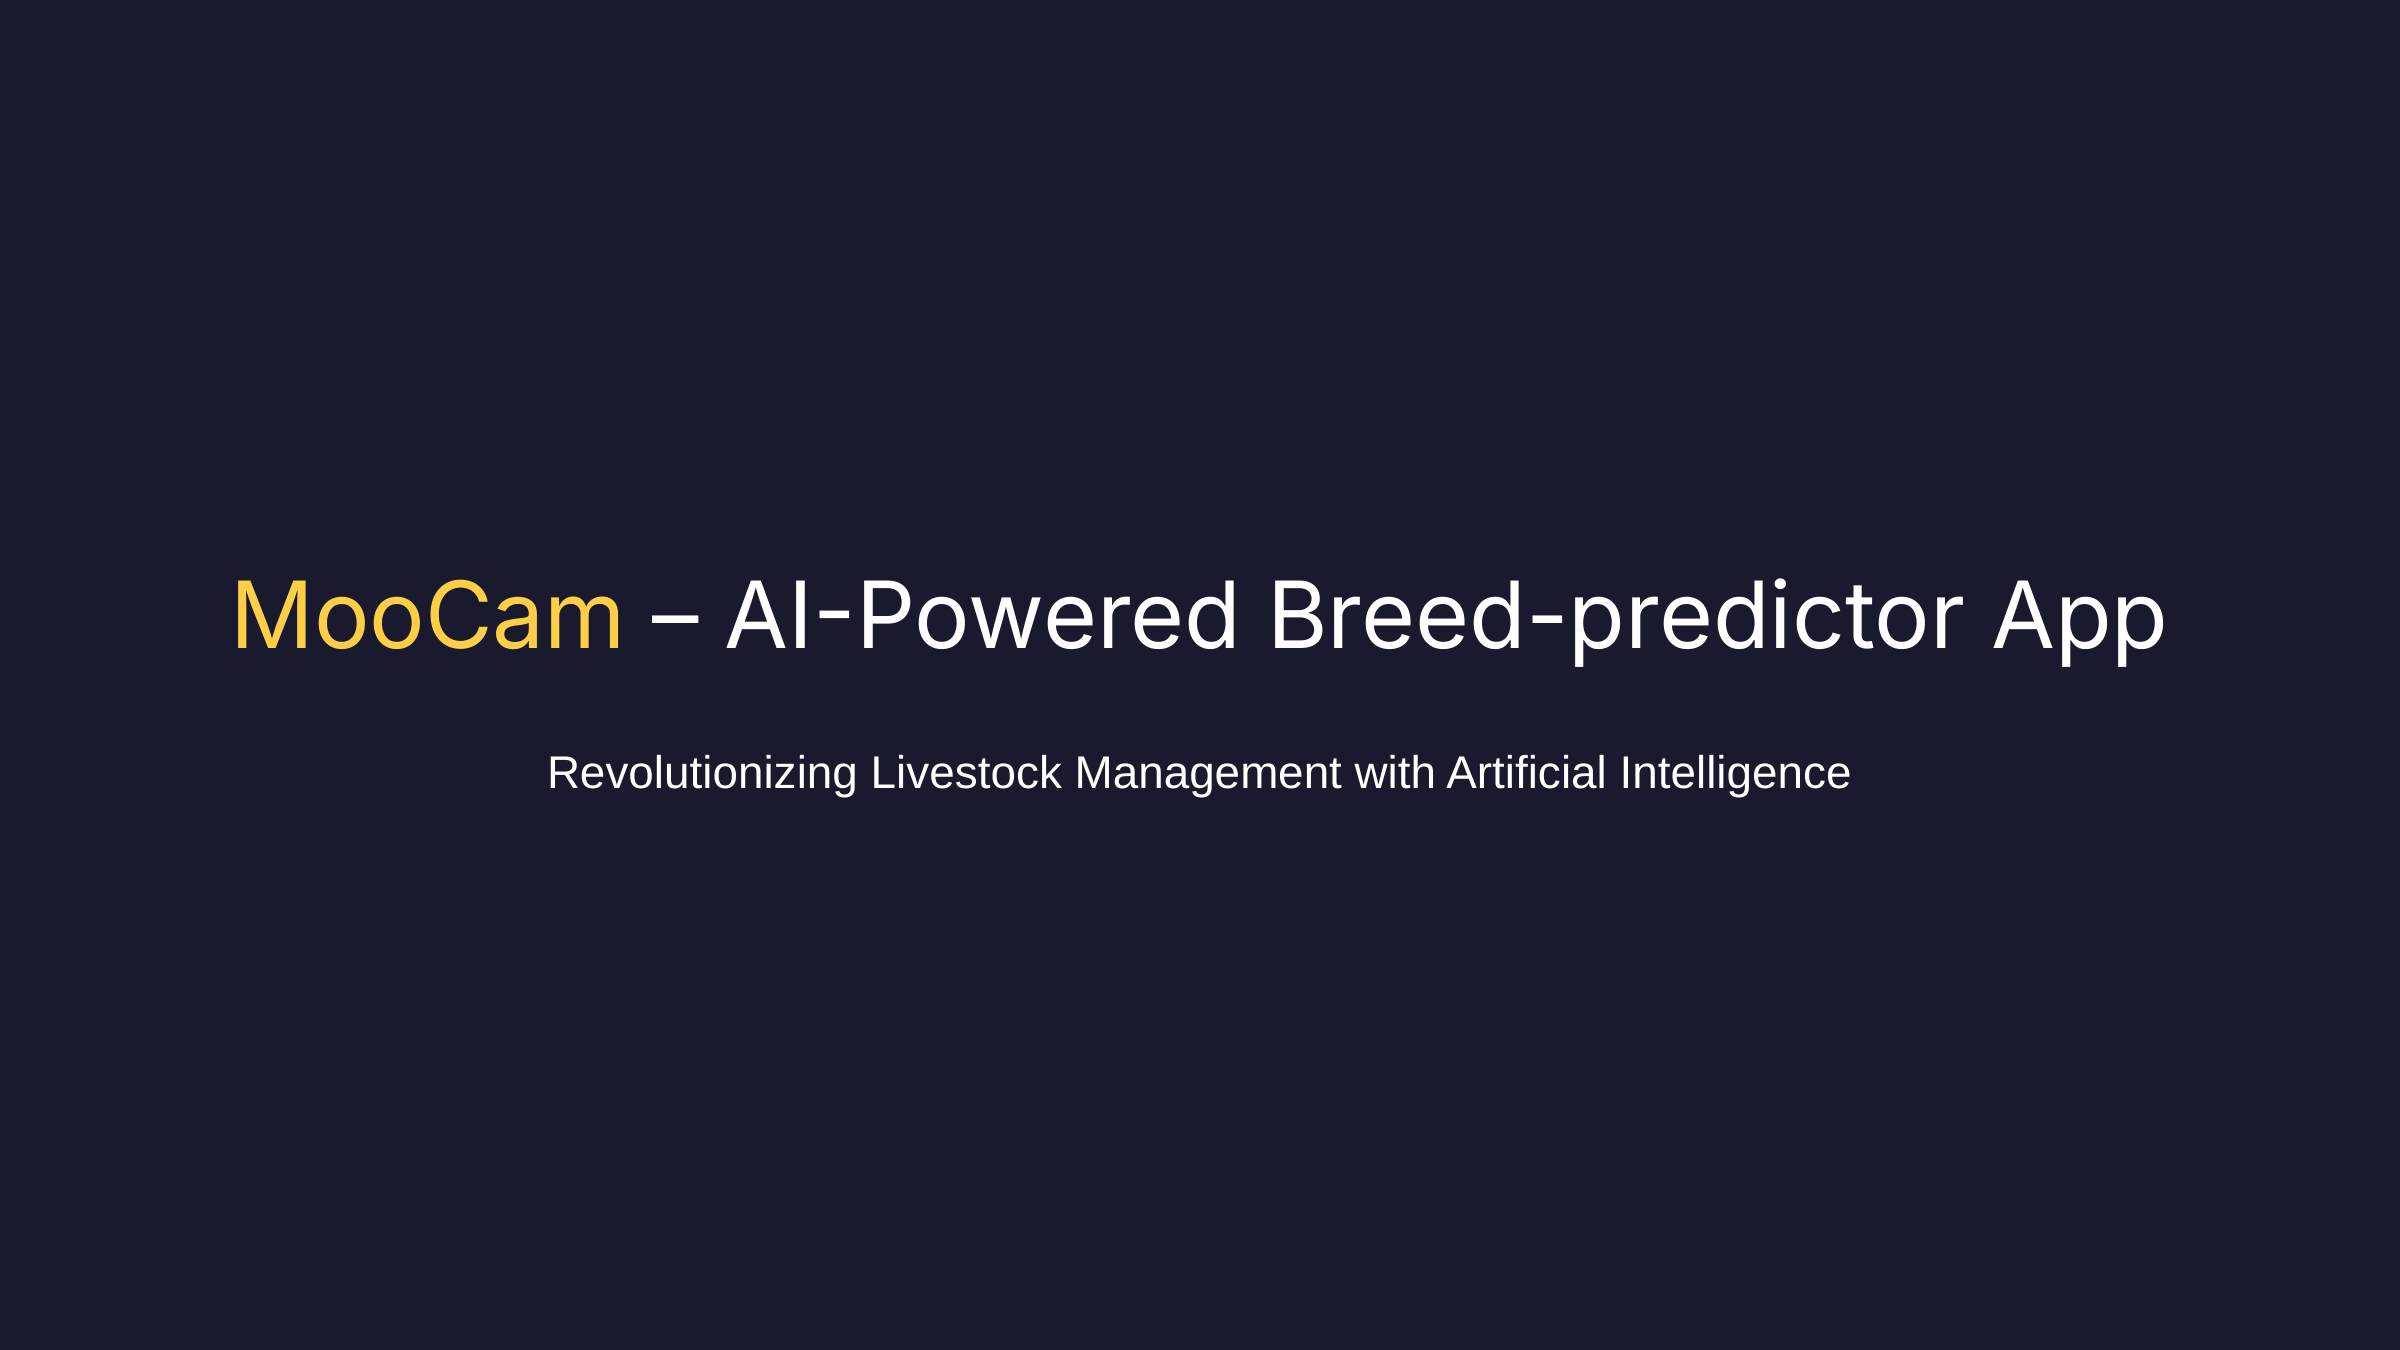

MooCam – AI-Powered Breed-predictor App
Revolutionizing Livestock Management with Artificial Intelligence